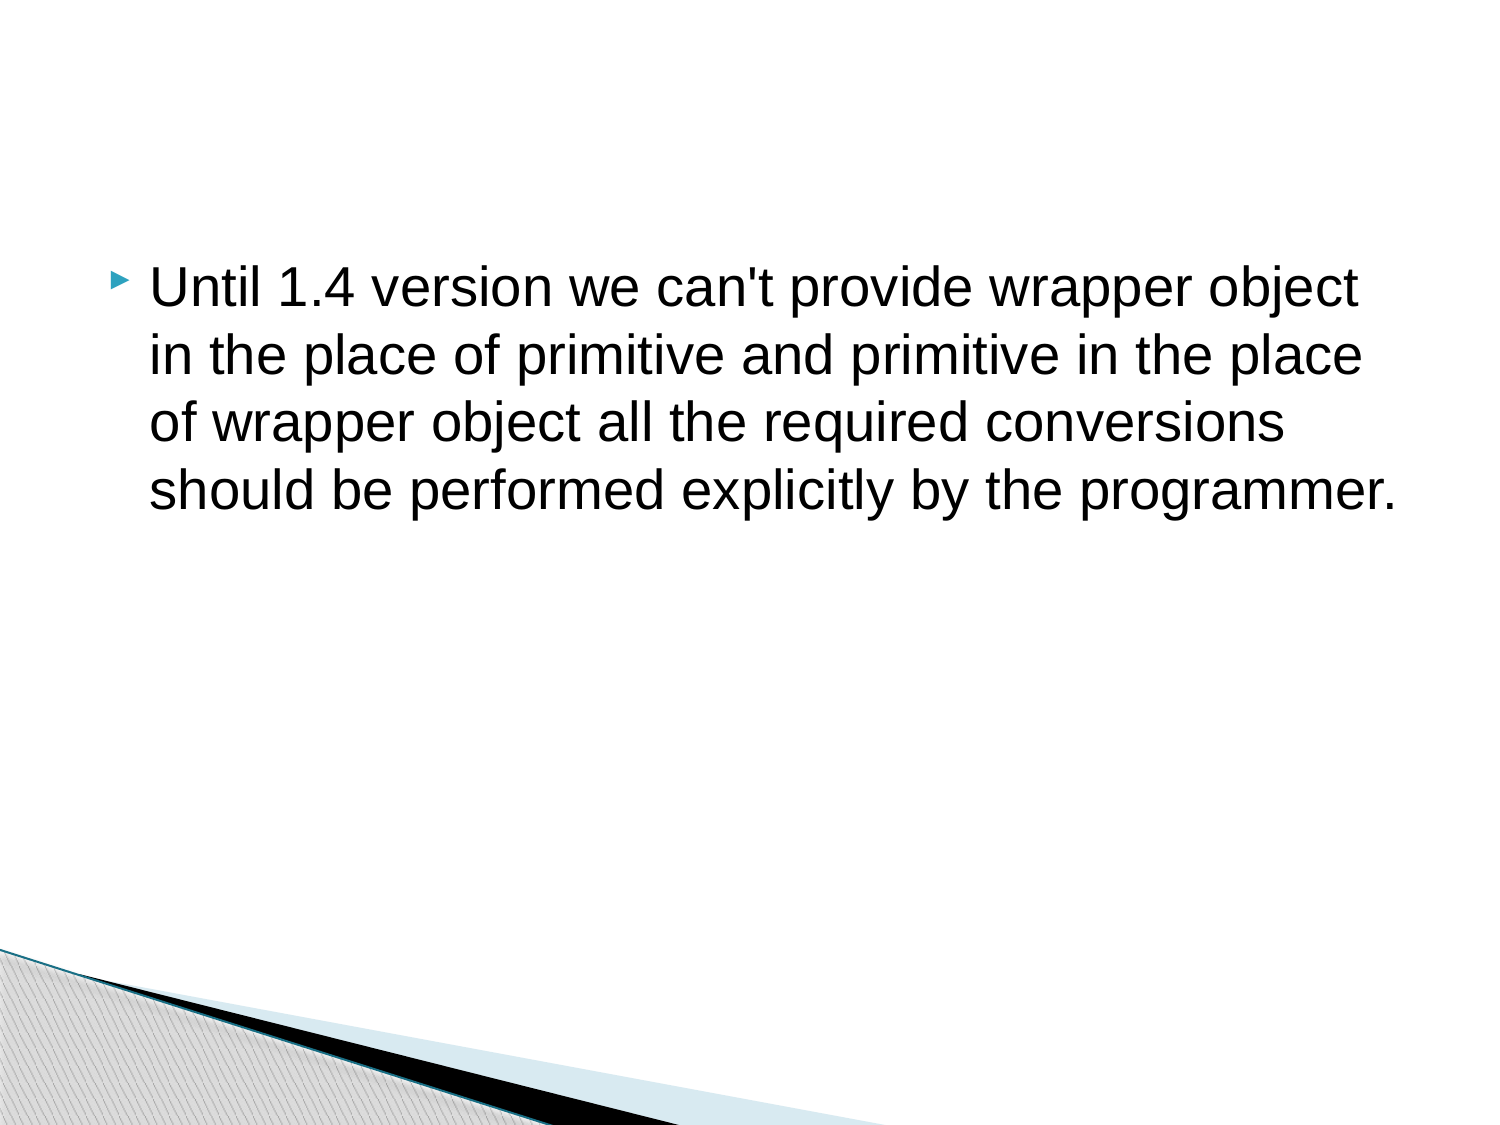

#
Until 1.4 version we can't provide wrapper object in the place of primitive and primitive in the place of wrapper object all the required conversions should be performed explicitly by the programmer.